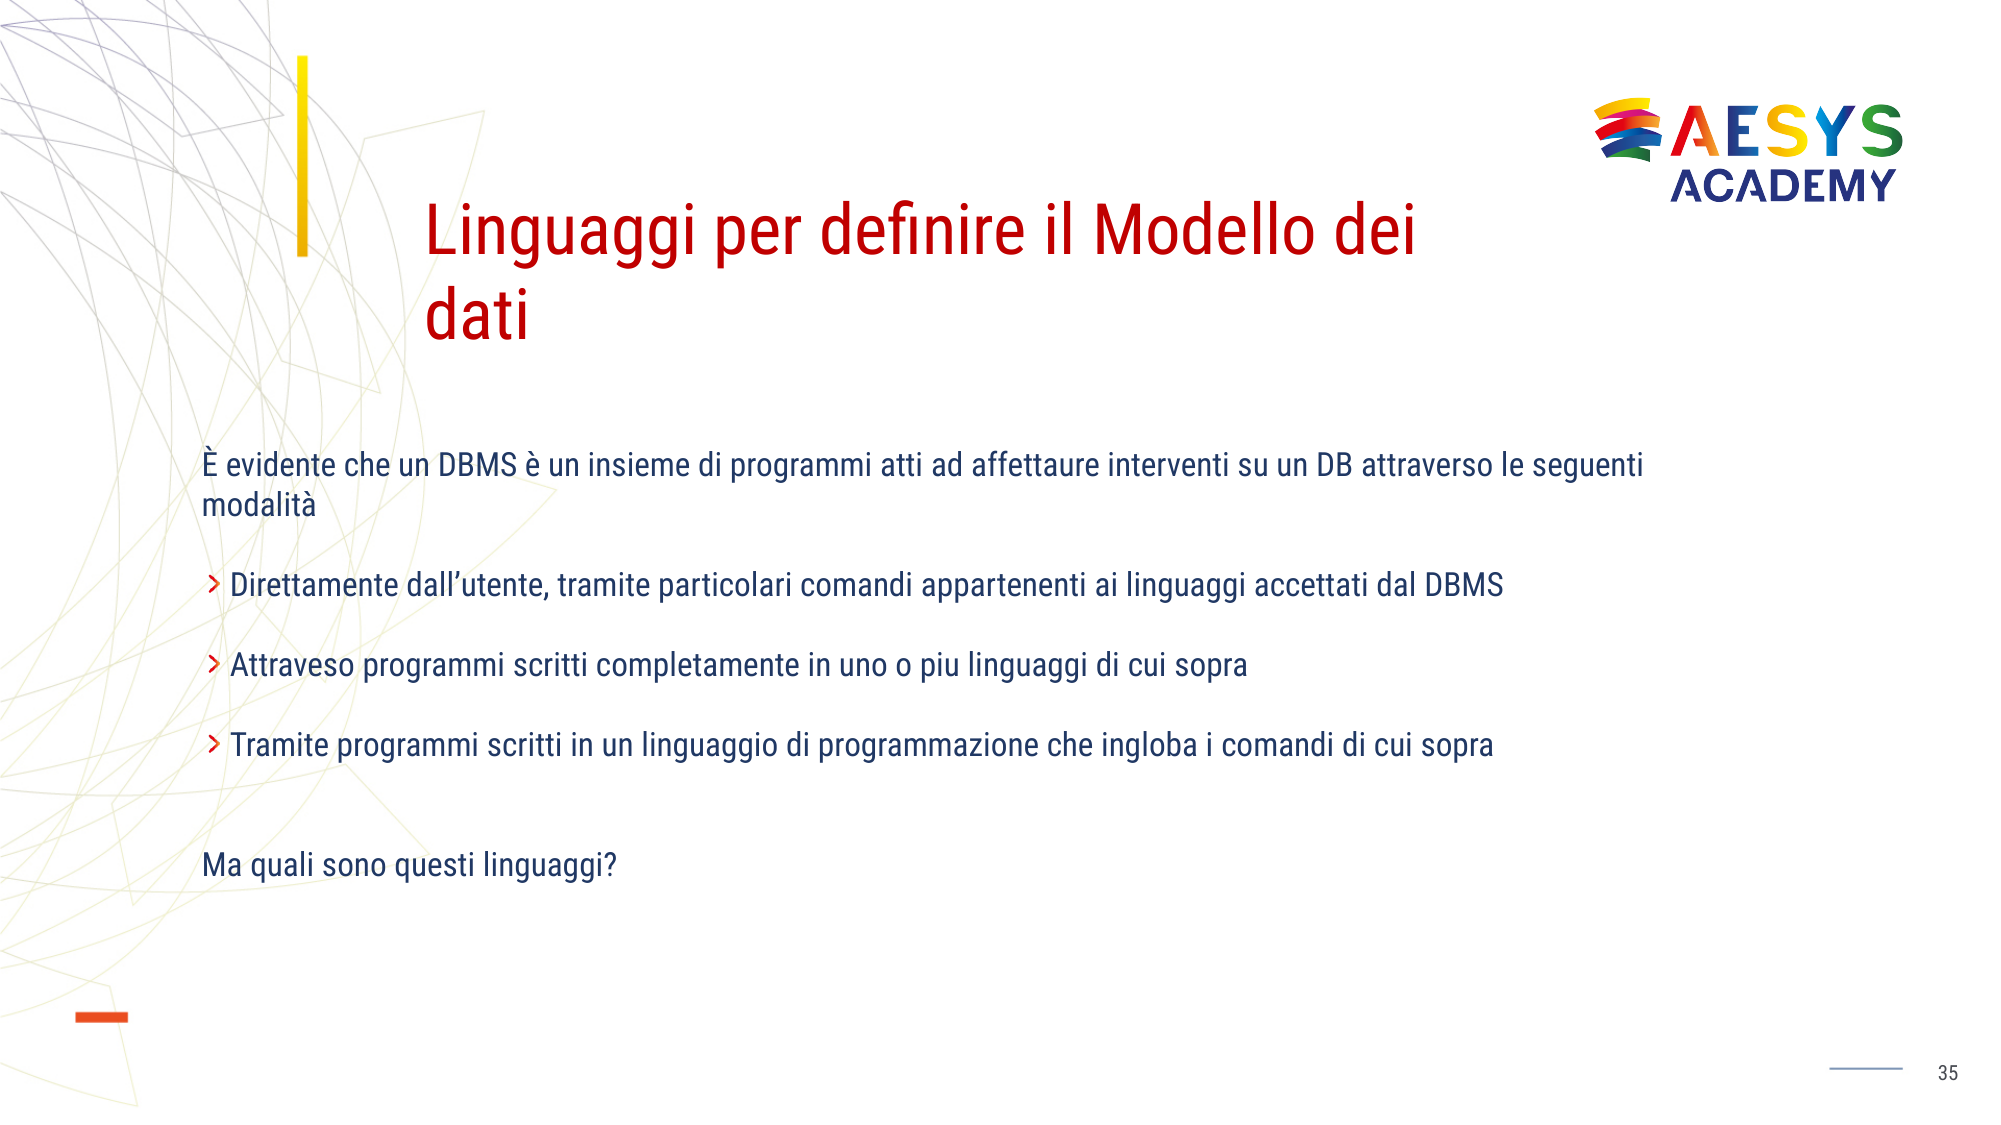

# Linguaggi per definire il Modello dei dati
È evidente che un DBMS è un insieme di programmi atti ad affettaure interventi su un DB attraverso le seguenti modalità

Direttamente dall’utente, tramite particolari comandi appartenenti ai linguaggi accettati dal DBMS

Attraveso programmi scritti completamente in uno o piu linguaggi di cui sopra

Tramite programmi scritti in un linguaggio di programmazione che ingloba i comandi di cui sopra

Ma quali sono questi linguaggi?

35